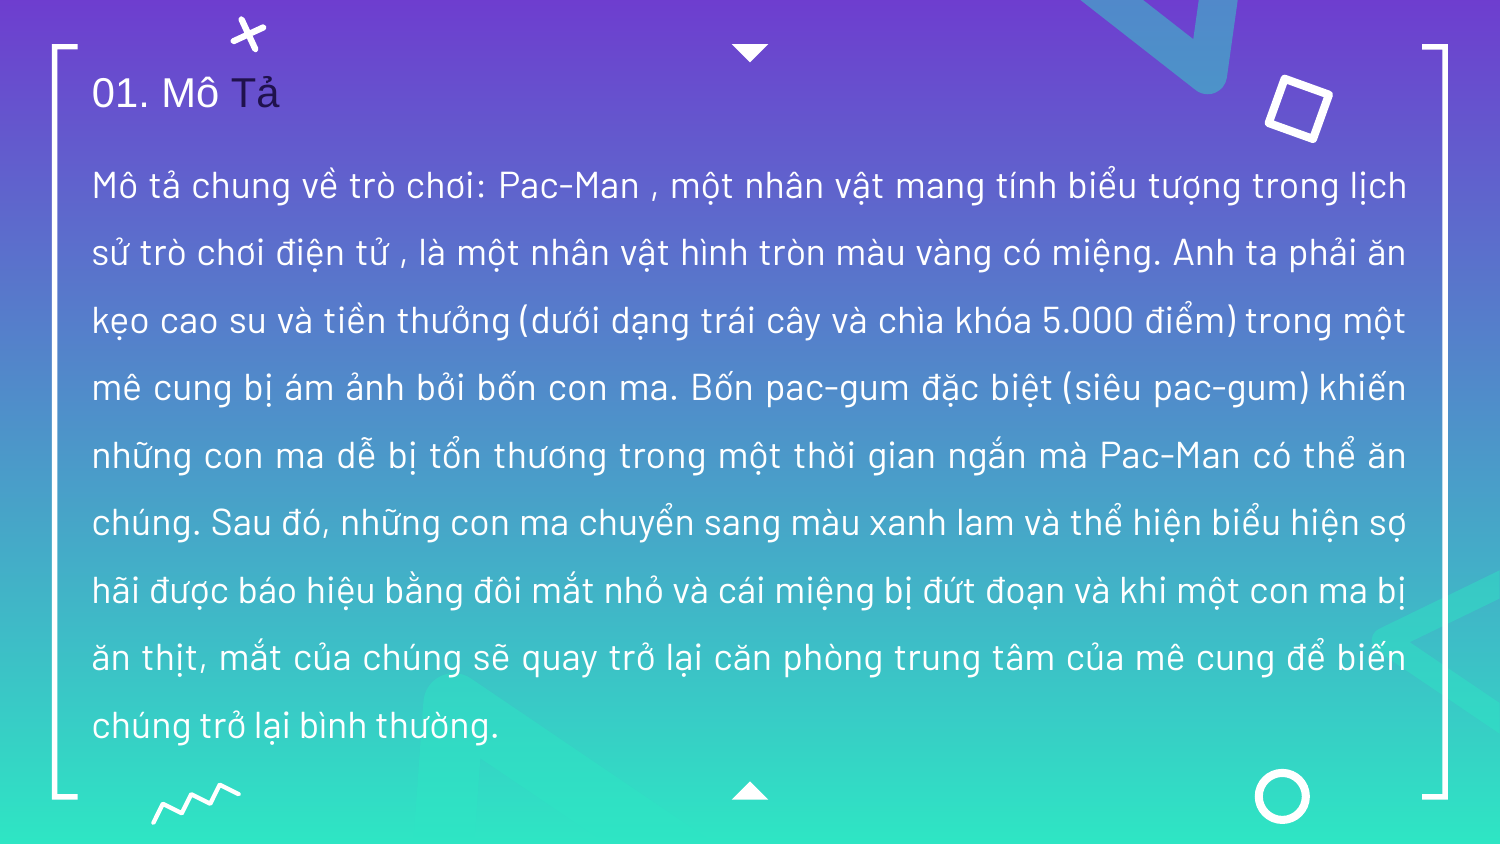

01. Mô Tả

Mô tả chung về trò chơi: Pac-Man , một nhân vật mang tính biểu tượng trong lịch sử trò chơi điện tử , là một nhân vật hình tròn màu vàng có miệng. Anh ta phải ăn kẹo cao su và tiền thưởng (dưới dạng trái cây và chìa khóa 5.000 điểm) trong một mê cung bị ám ảnh bởi bốn con ma. Bốn pac-gum đặc biệt (siêu pac-gum) khiến những con ma dễ bị tổn thương trong một thời gian ngắn mà Pac-Man có thể ăn chúng. Sau đó, những con ma chuyển sang màu xanh lam và thể hiện biểu hiện sợ hãi được báo hiệu bằng đôi mắt nhỏ và cái miệng bị đứt đoạn và khi một con ma bị ăn thịt, mắt của chúng sẽ quay trở lại căn phòng trung tâm của mê cung để biến chúng trở lại bình thường.